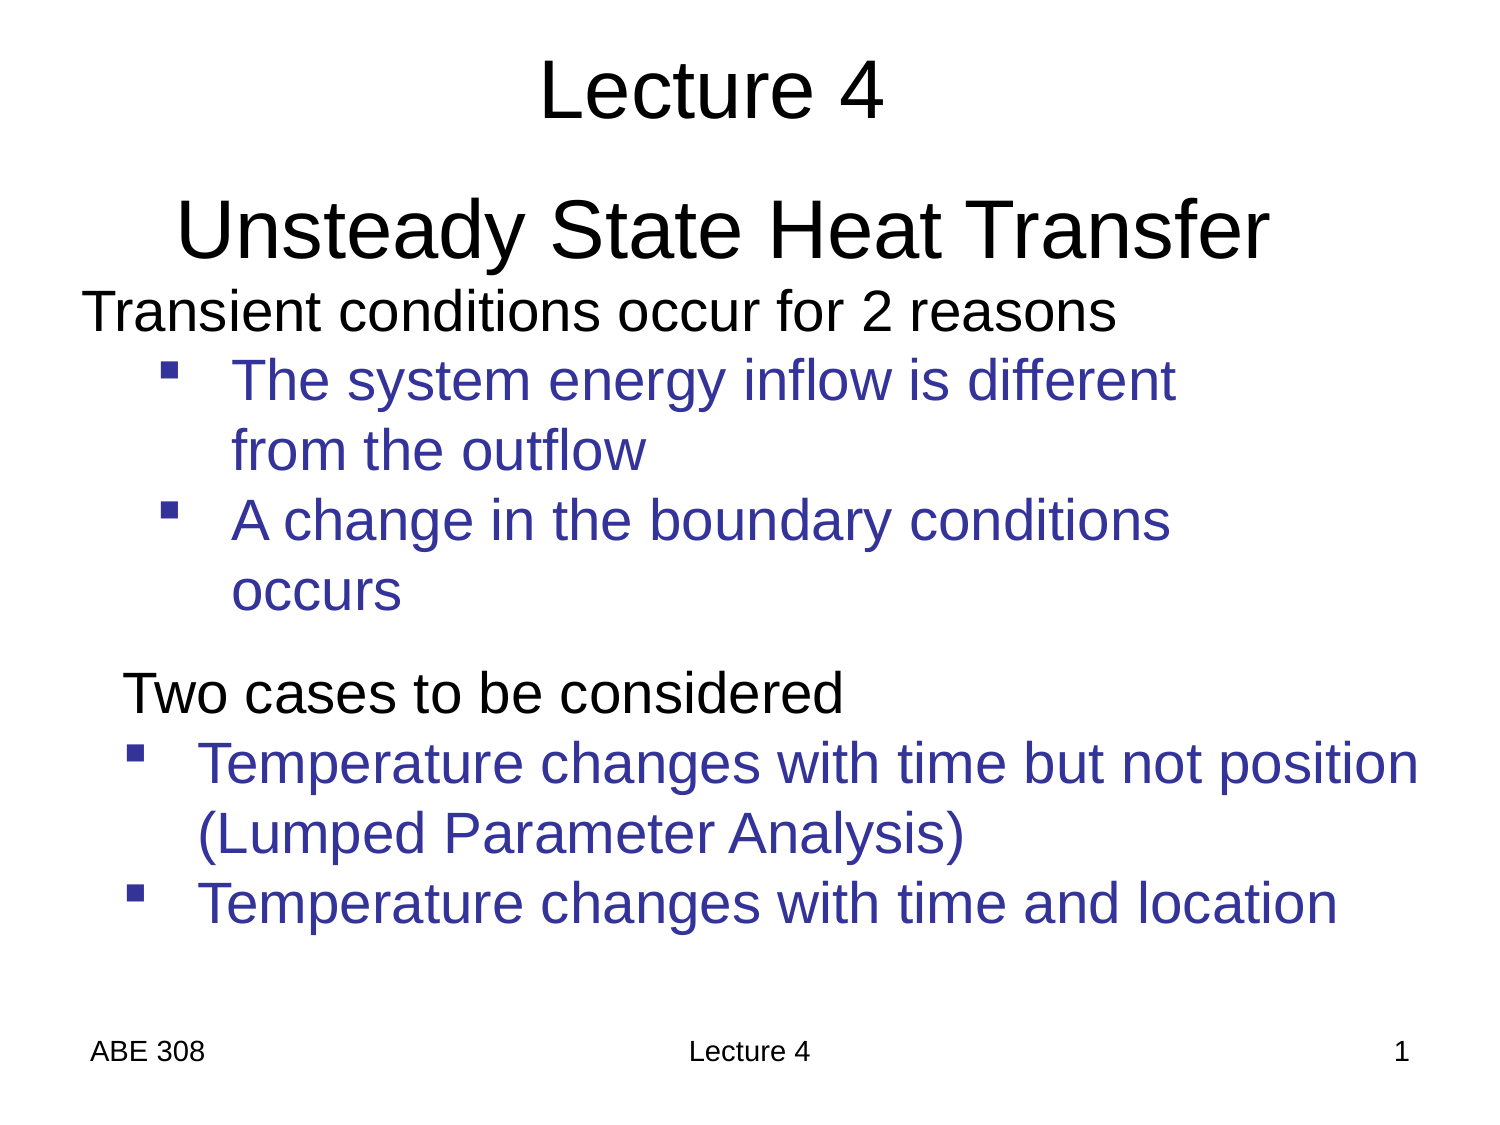

Lecture 4
Unsteady State Heat Transfer
Transient conditions occur for 2 reasons
The system energy inflow is different from the outflow
A change in the boundary conditions occurs
Two cases to be considered
Temperature changes with time but not position (Lumped Parameter Analysis)
Temperature changes with time and location
ABE 308
Lecture 4
1